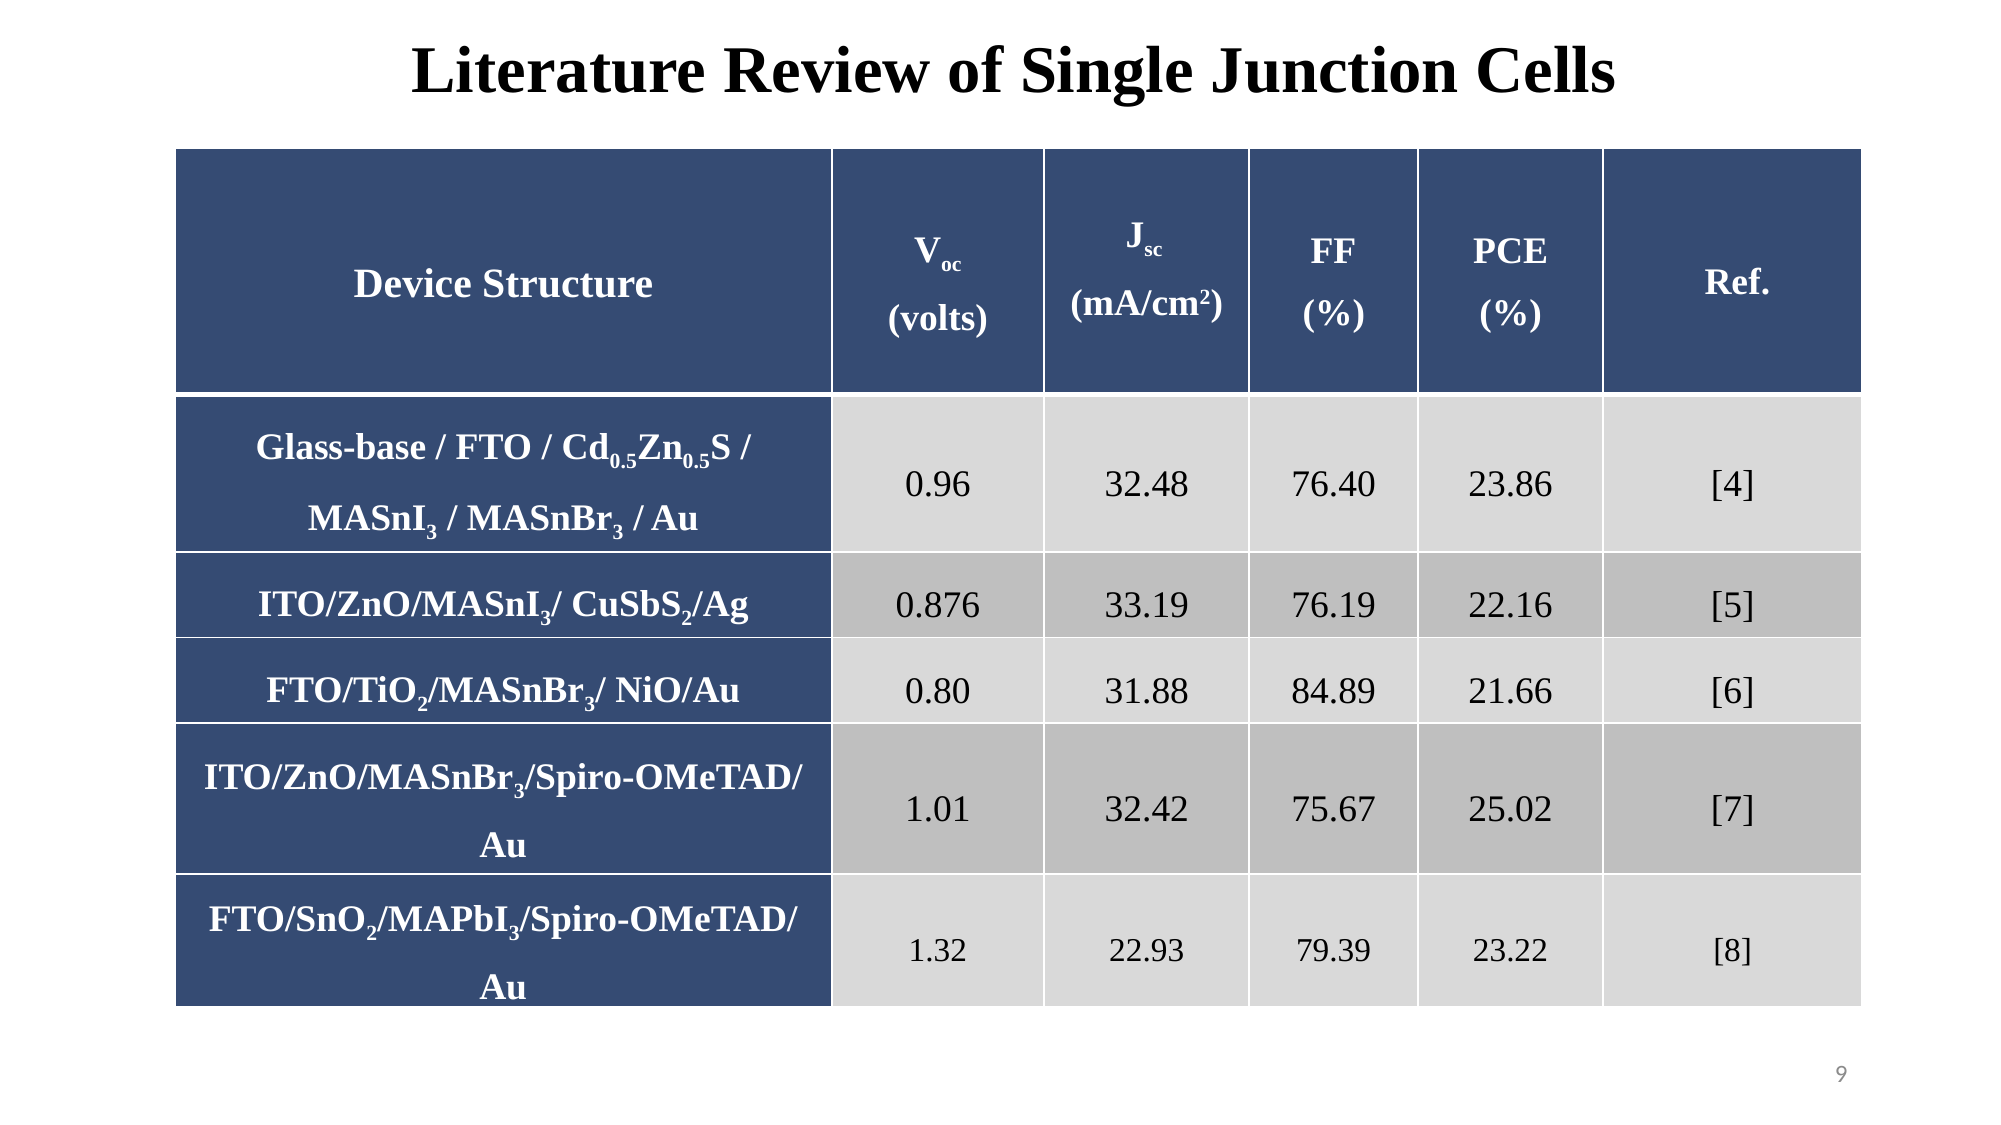

Literature Review of Single Junction Cells
| Device Structure | Voc (volts) | Jsc (mA/cm2) | FF (%) | PCE (%) | Ref. |
| --- | --- | --- | --- | --- | --- |
| Glass-base / FTO / Cd0.5Zn0.5S / MASnI3 / MASnBr3 / Au | 0.96 | 32.48 | 76.40 | 23.86 | [4] |
| ITO/ZnO/MASnI3/ CuSbS2/Ag | 0.876 | 33.19 | 76.19 | 22.16 | [5] |
| FTO/TiO2/MASnBr3/ NiO/Au | 0.80 | 31.88 | 84.89 | 21.66 | [6] |
| ITO/ZnO/MASnBr3/Spiro-OMeTAD/Au | 1.01 | 32.42 | 75.67 | 25.02 | [7] |
| FTO/SnO2/MAPbI3/Spiro-OMeTAD/Au | 1.32 | 22.93 | 79.39 | 23.22 | [8] |
9